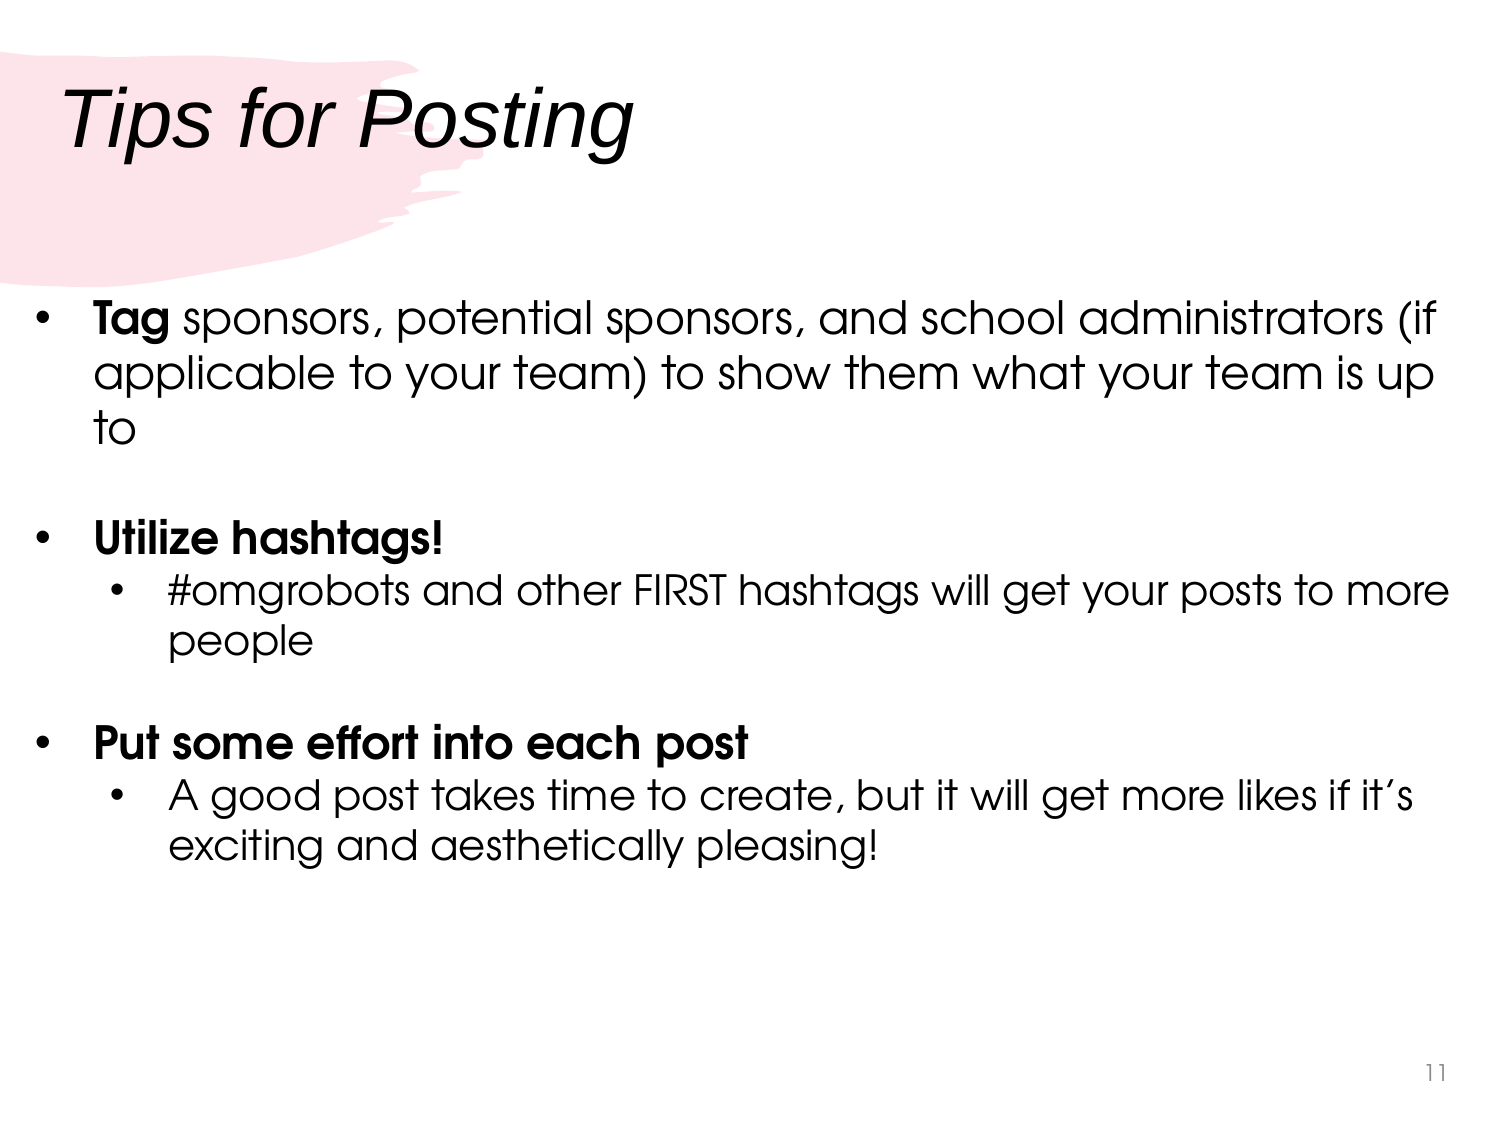

# Tips for Posting
Tag sponsors, potential sponsors, and school administrators (if applicable to your team) to show them what your team is up to

Utilize hashtags!
#omgrobots and other FIRST hashtags will get your posts to more people

Put some effort into each post
A good post takes time to create, but it will get more likes if it’s exciting and aesthetically pleasing!
11